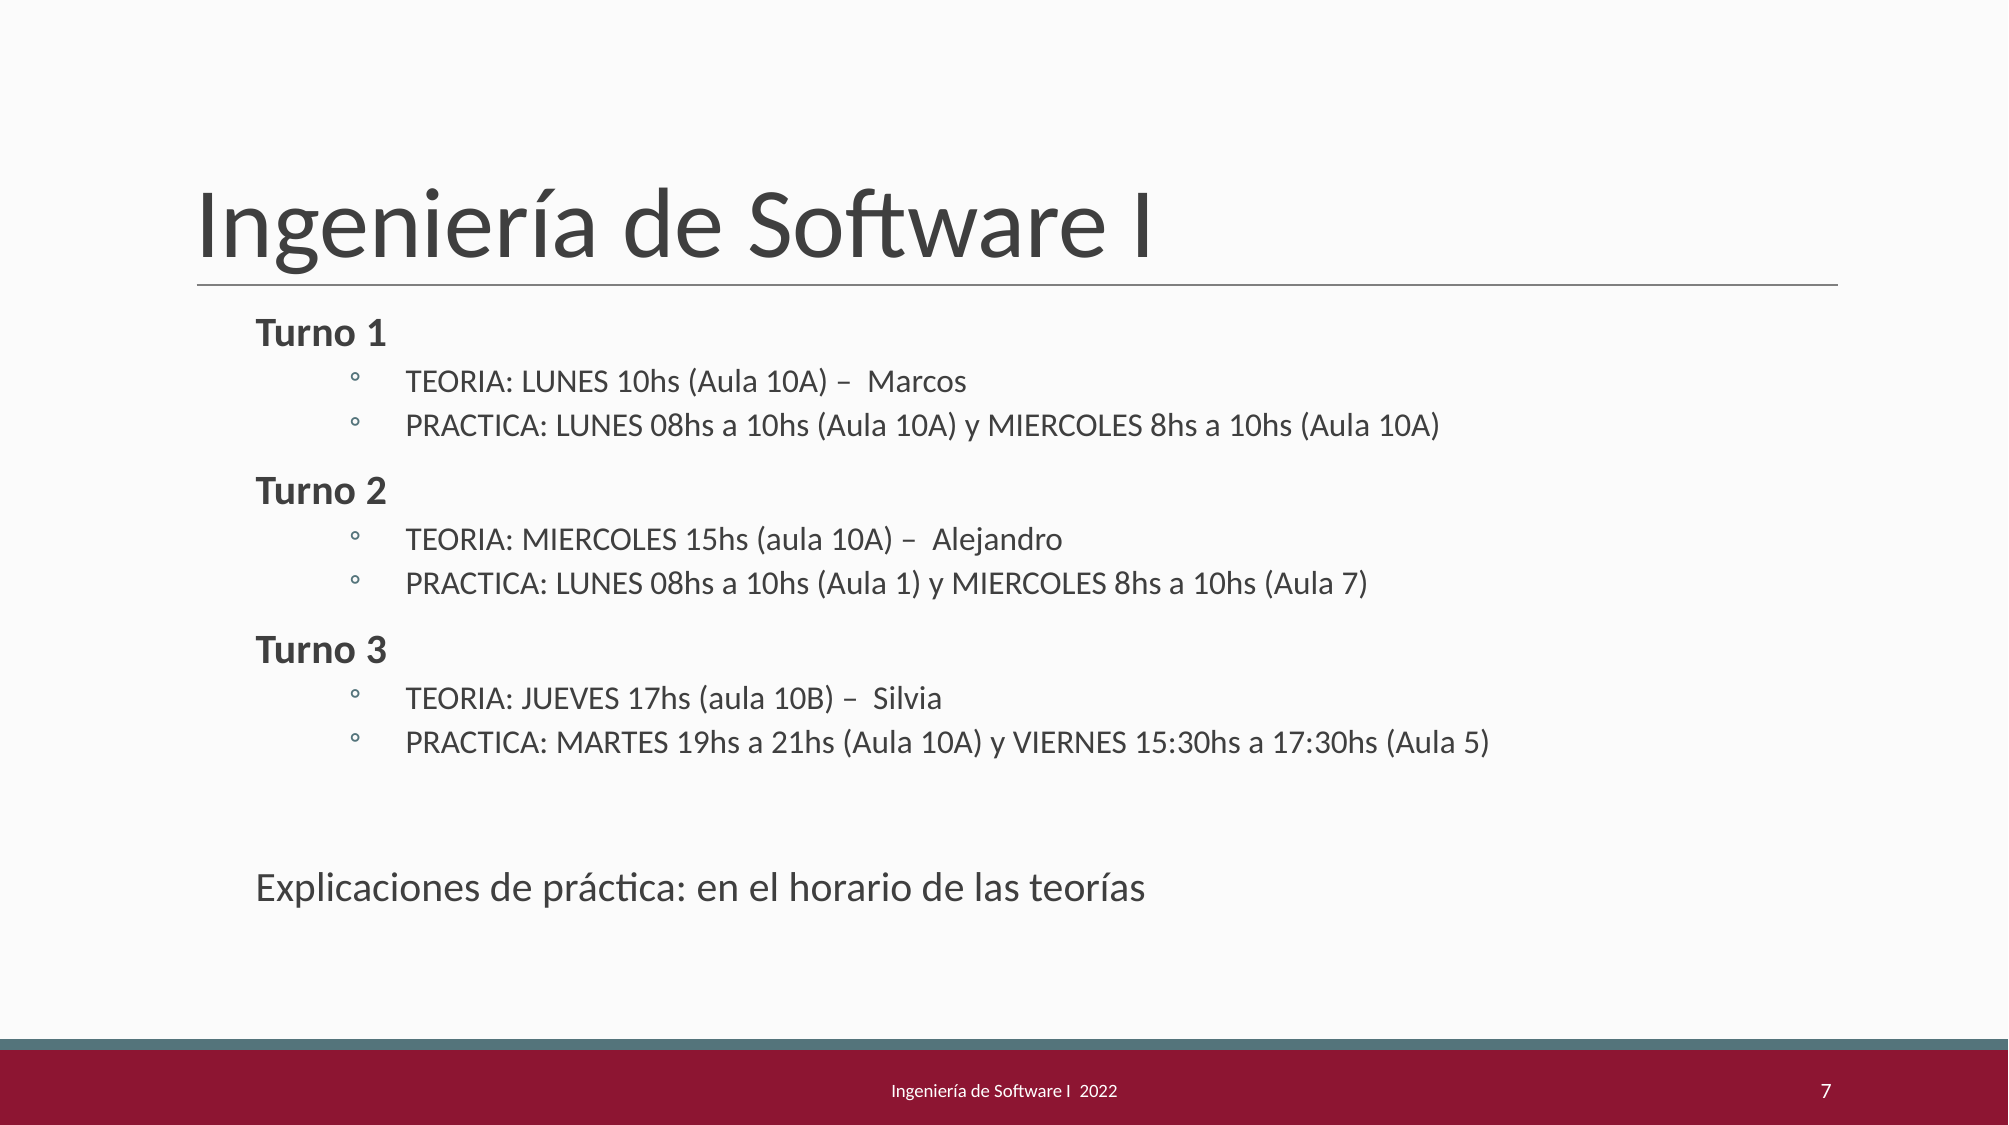

# Ingeniería de Software I
Turno 1
TEORIA: LUNES 10hs (Aula 10A) –  Marcos
PRACTICA: LUNES 08hs a 10hs (Aula 10A) y MIERCOLES 8hs a 10hs (Aula 10A)
Turno 2
TEORIA: MIERCOLES 15hs (aula 10A) –  Alejandro
PRACTICA: LUNES 08hs a 10hs (Aula 1) y MIERCOLES 8hs a 10hs (Aula 7)
Turno 3
TEORIA: JUEVES 17hs (aula 10B) –  Silvia
PRACTICA: MARTES 19hs a 21hs (Aula 10A) y VIERNES 15:30hs a 17:30hs (Aula 5)

Explicaciones de práctica: en el horario de las teorías
Ingeniería de Software I  2022
7